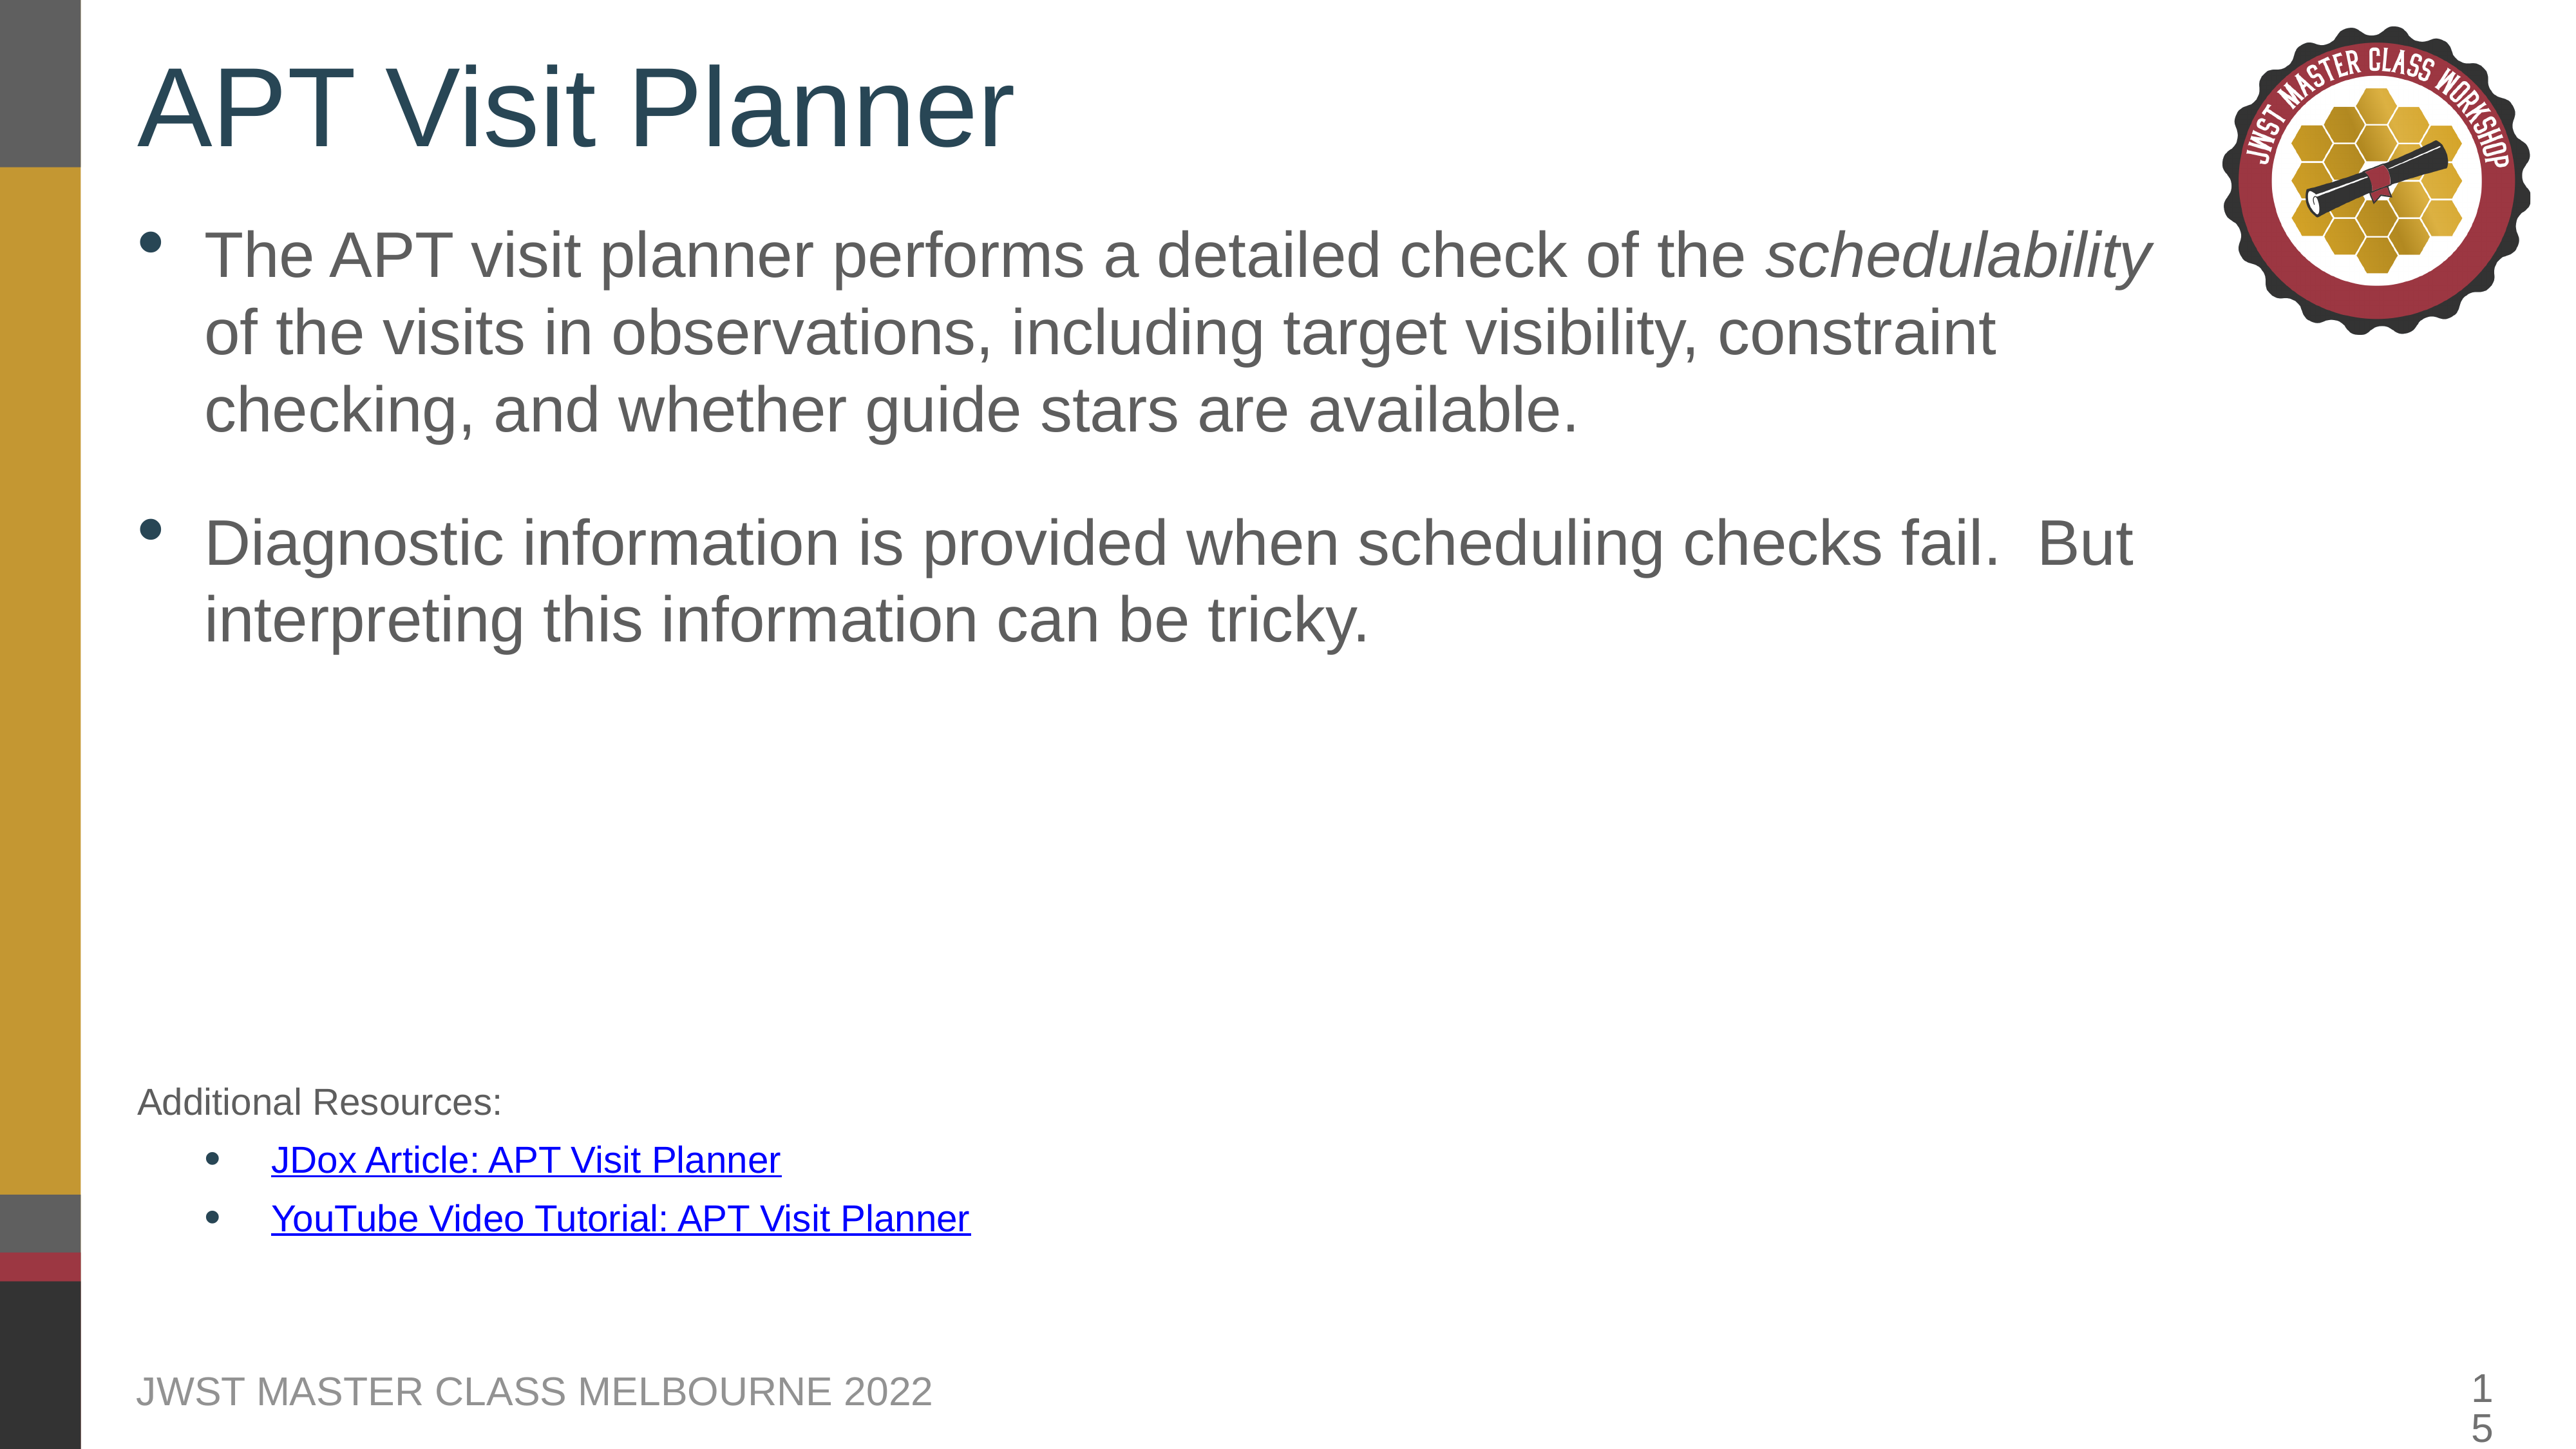

# APT Visit Planner
The APT visit planner performs a detailed check of the schedulability of the visits in observations, including target visibility, constraint checking, and whether guide stars are available.

Diagnostic information is provided when scheduling checks fail.  But interpreting this information can be tricky.

Additional Resources:
JDox Article: APT Visit Planner
YouTube Video Tutorial: APT Visit Planner
15